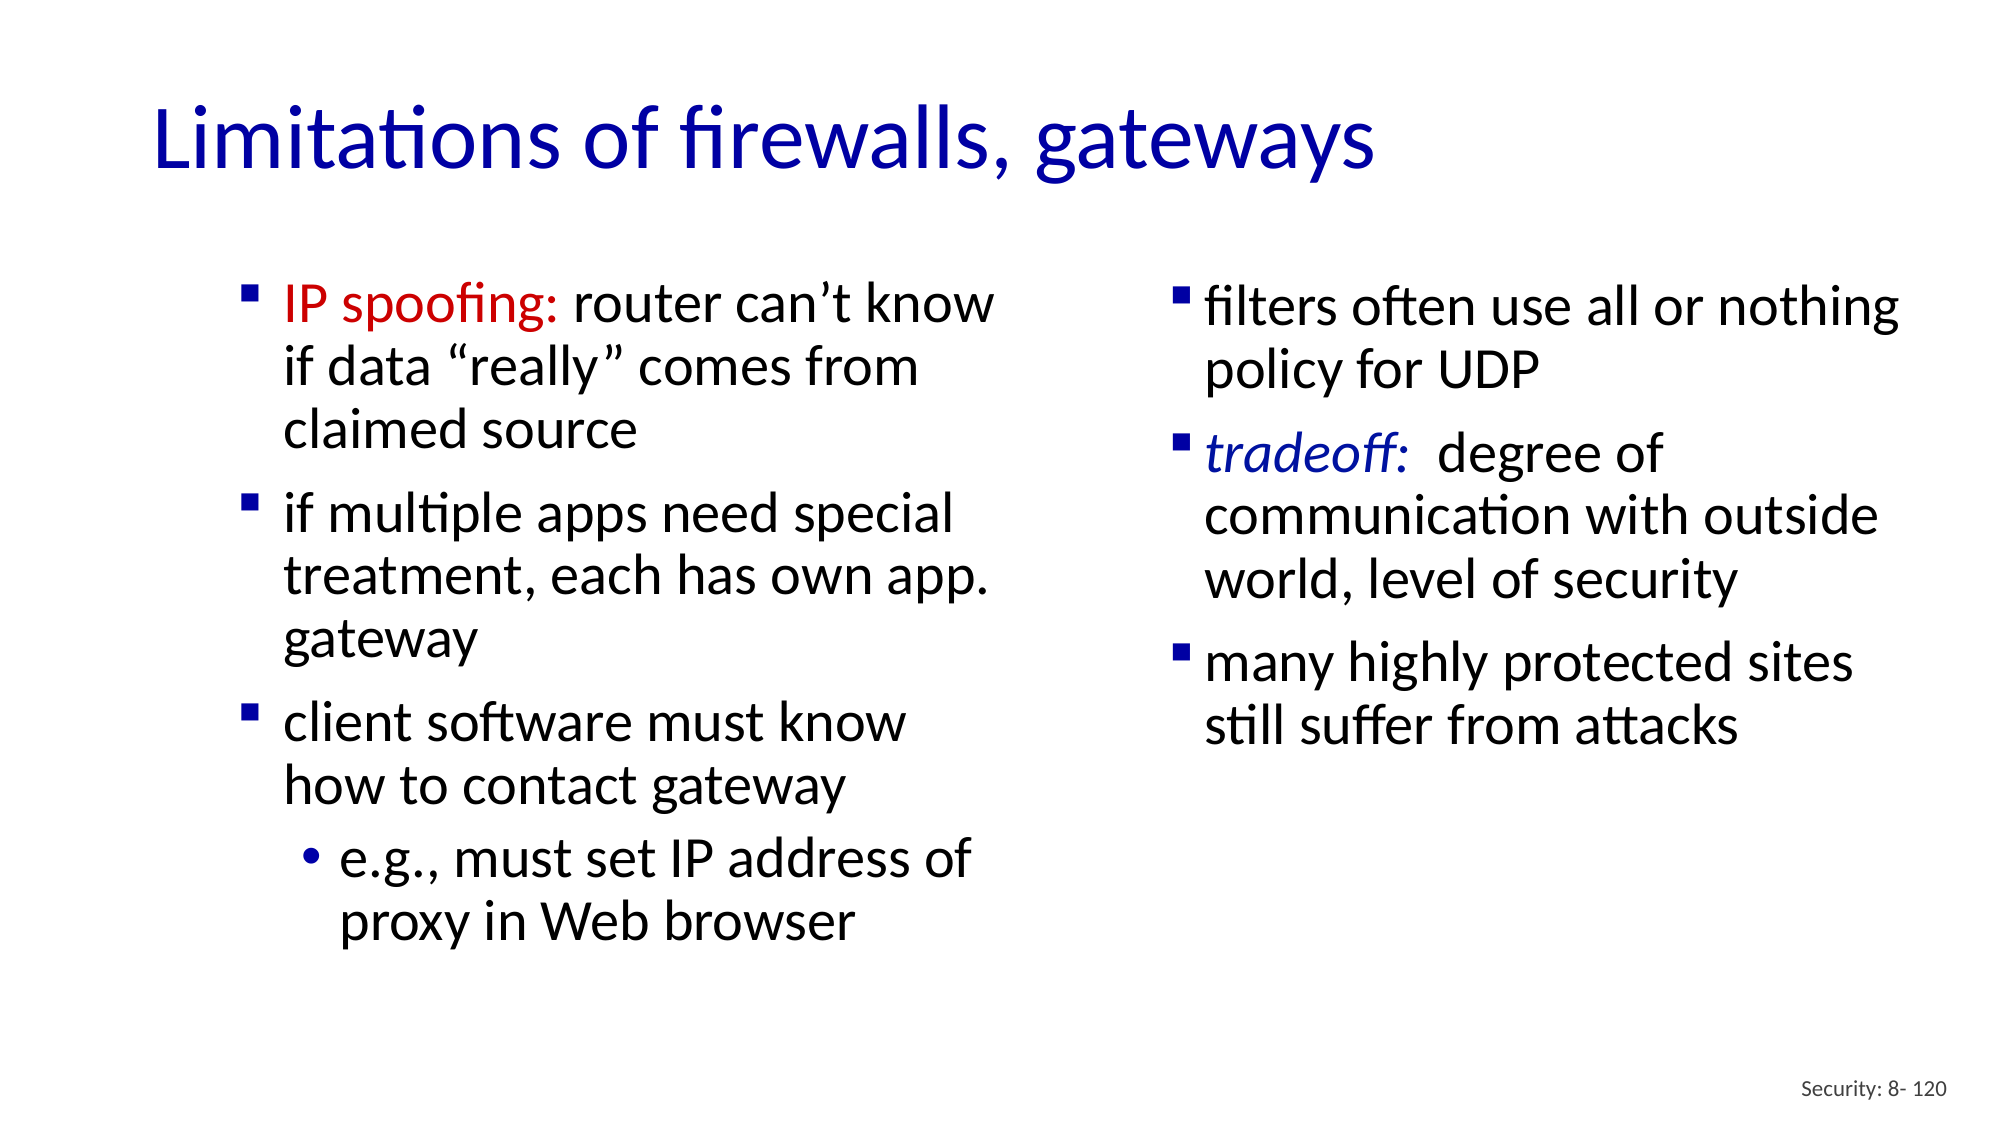

Limitations of firewalls, gateways
IP spoofing: router can’t know if data “really” comes from claimed source
if multiple apps need special treatment, each has own app. gateway
client software must know how to contact gateway
e.g., must set IP address of proxy in Web browser
filters often use all or nothing policy for UDP
tradeoff:  degree of communication with outside world, level of security
many highly protected sites still suffer from attacks
Security: 8- 120